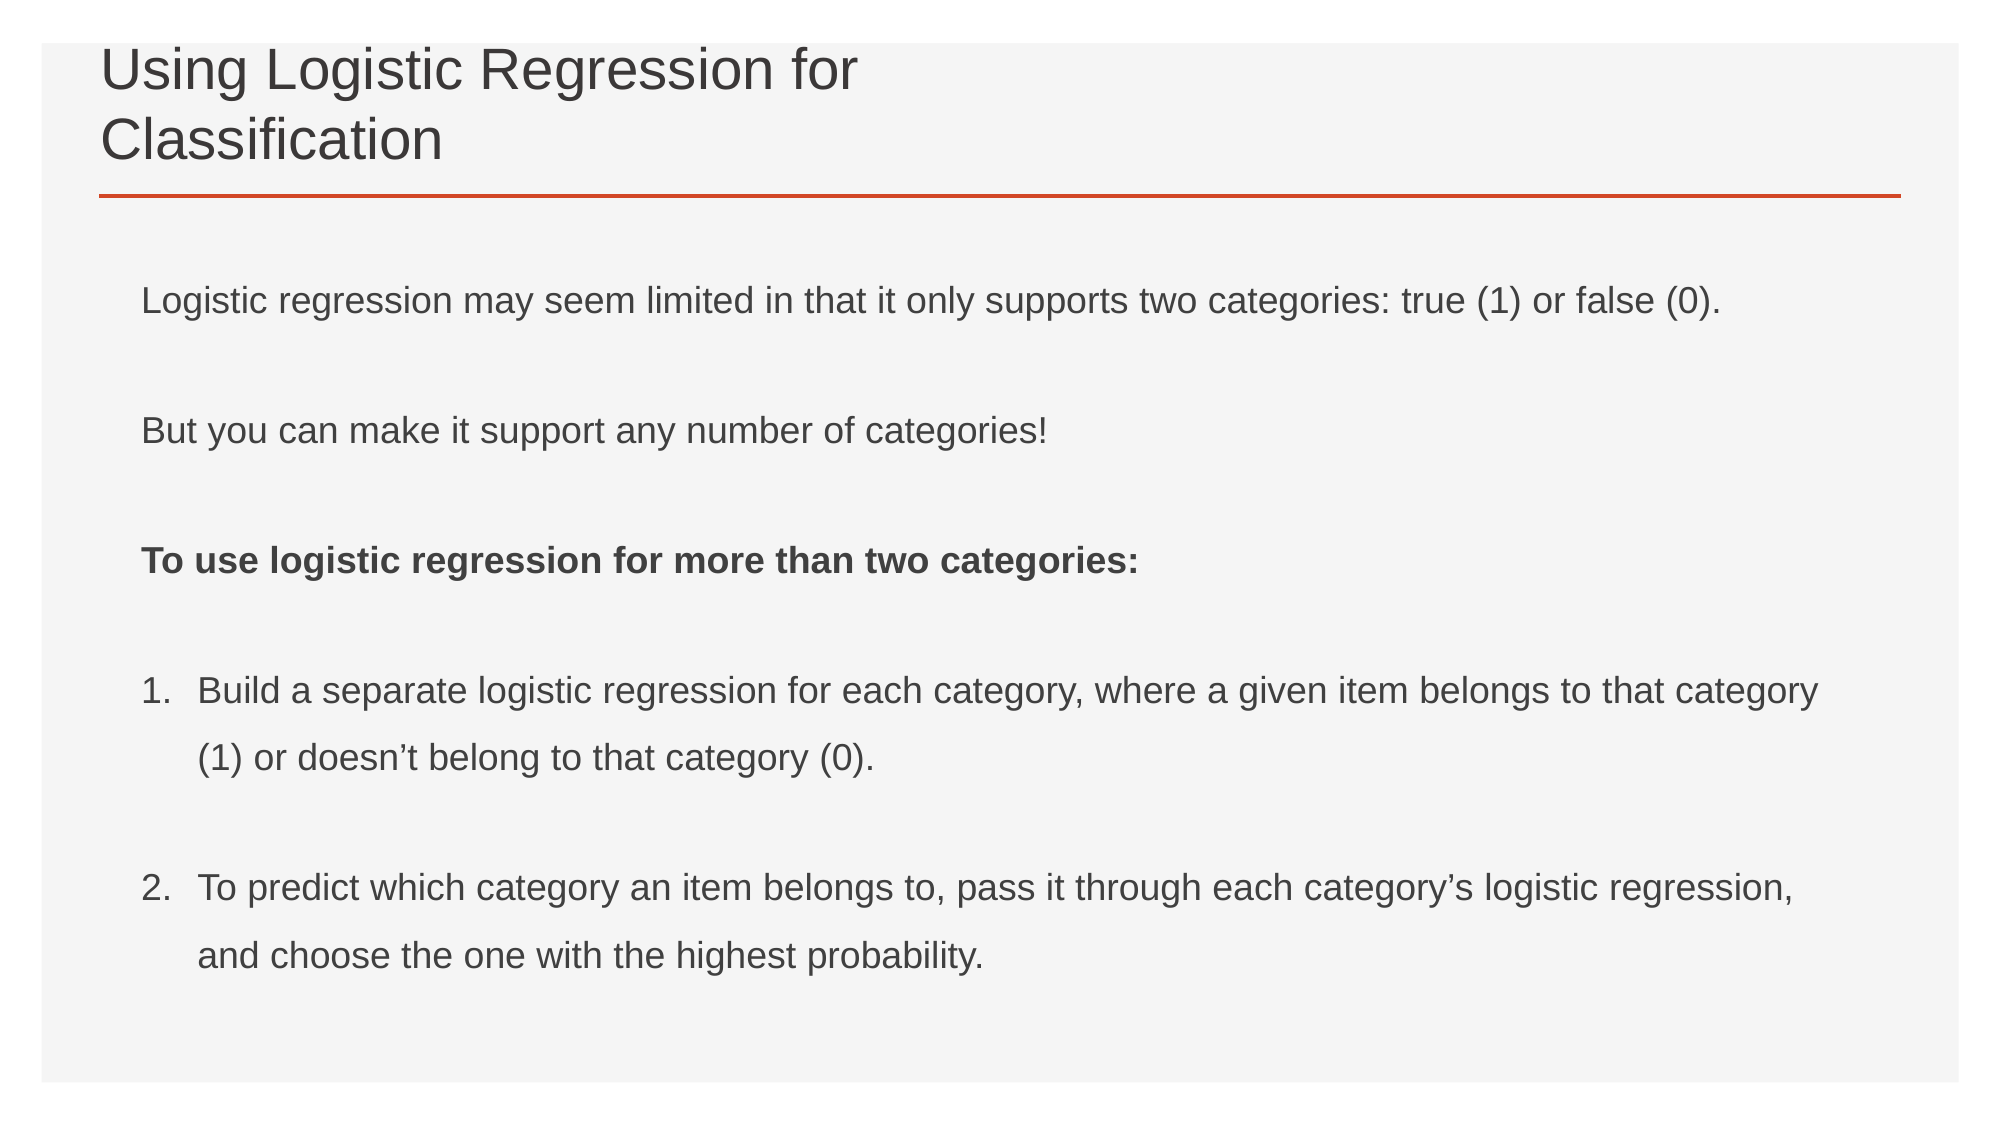

# Using Logistic Regression for Classification
Logistic regression may seem limited in that it only supports two categories: true (1) or false (0).
But you can make it support any number of categories!
To use logistic regression for more than two categories:
Build a separate logistic regression for each category, where a given item belongs to that category (1) or doesn’t belong to that category (0).
To predict which category an item belongs to, pass it through each category’s logistic regression, and choose the one with the highest probability.